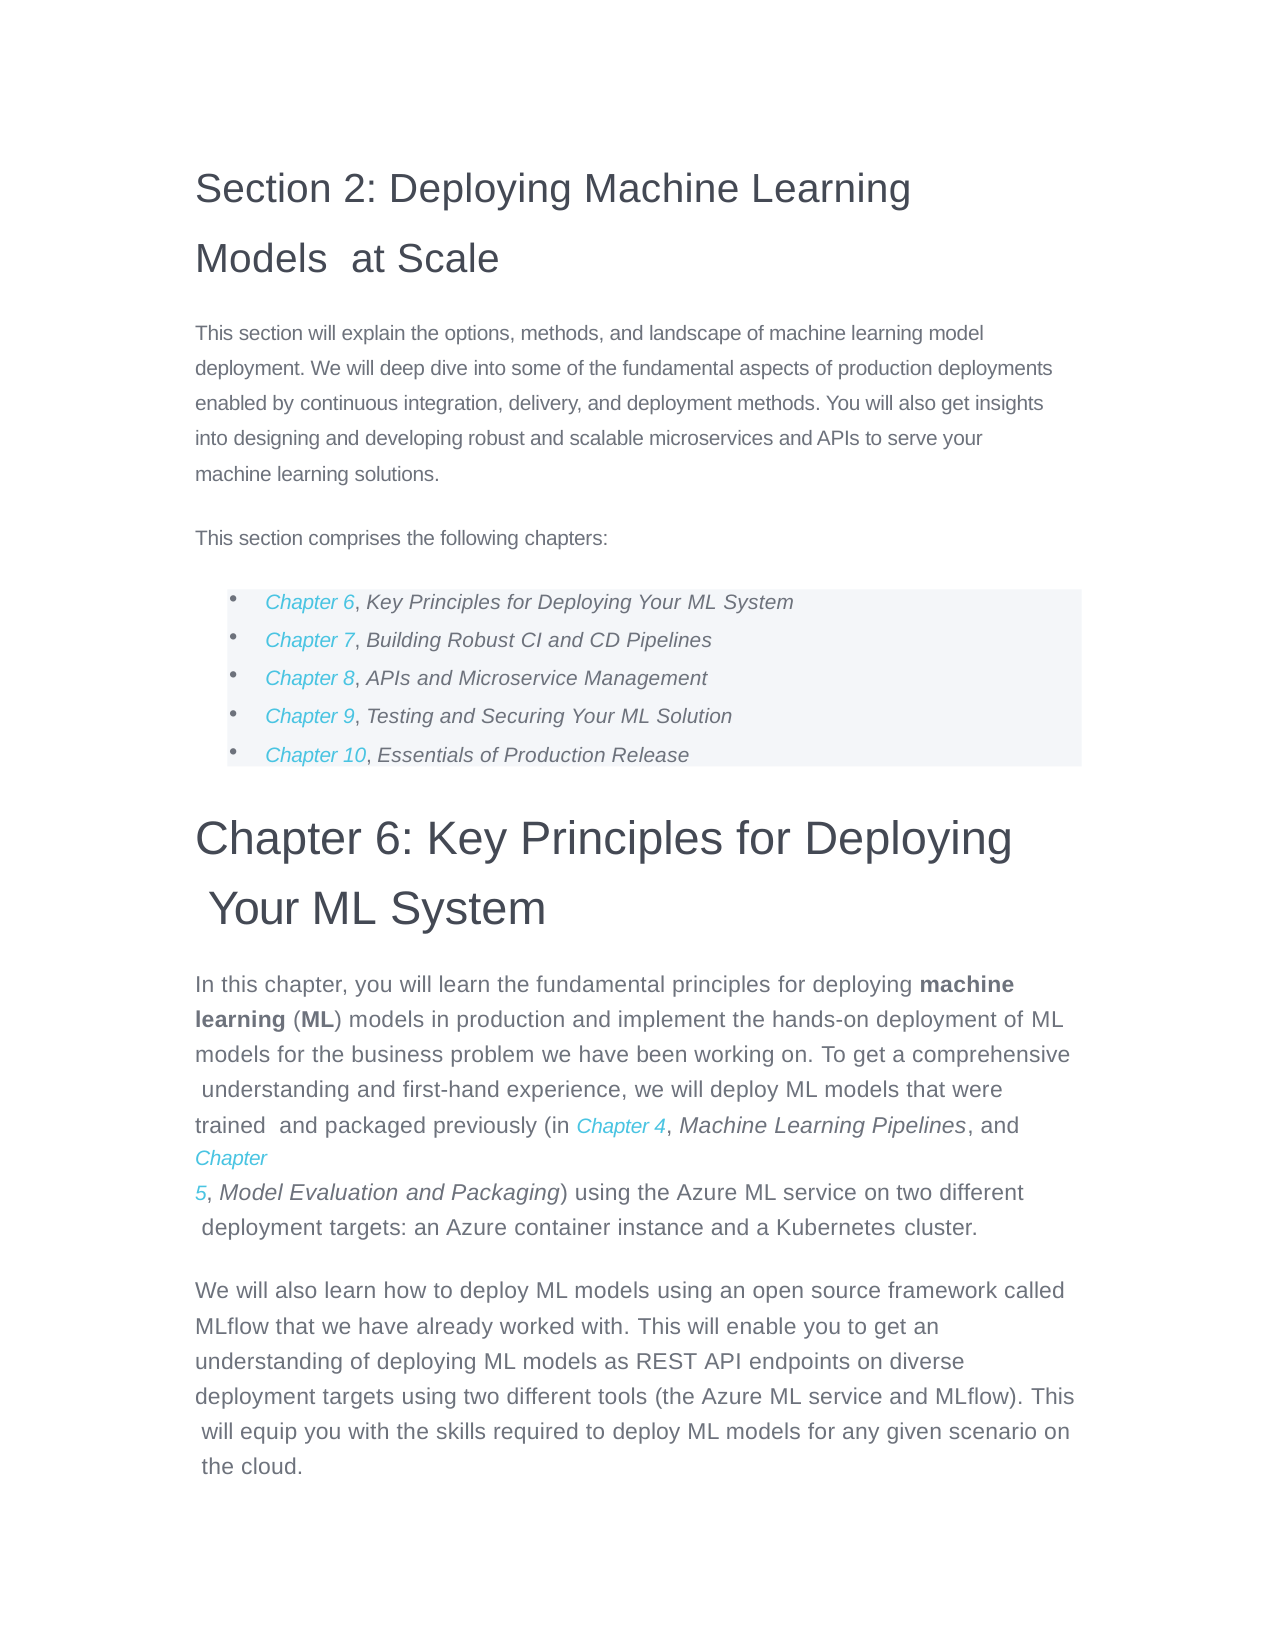

Section 2: Deploying Machine Learning Models  at Scale
This section will explain the options, methods, and landscape of machine learning model  deployment. We will deep dive into some of the fundamental aspects of production deployments  enabled by continuous integration, delivery, and deployment methods. You will also get insights  into designing and developing robust and scalable microservices and APIs to serve your  machine learning solutions.

This section comprises the following chapters:
Chapter 6, Key Principles for Deploying Your ML System
Chapter 7, Building Robust CI and CD Pipelines
Chapter 8, APIs and Microservice Management
Chapter 9, Testing and Securing Your ML Solution
Chapter 10, Essentials of Production Release
Chapter 6: Key Principles for Deploying  Your ML System
In this chapter, you will learn the fundamental principles for deploying machine  learning (ML) models in production and implement the hands-on deployment of ML  models for the business problem we have been working on. To get a comprehensive  understanding and first-hand experience, we will deploy ML models that were trained  and packaged previously (in Chapter 4, Machine Learning Pipelines, and Chapter
5, Model Evaluation and Packaging) using the Azure ML service on two different  deployment targets: an Azure container instance and a Kubernetes cluster.

We will also learn how to deploy ML models using an open source framework called  MLflow that we have already worked with. This will enable you to get an  understanding of deploying ML models as REST API endpoints on diverse  deployment targets using two different tools (the Azure ML service and MLflow). This  will equip you with the skills required to deploy ML models for any given scenario on  the cloud.